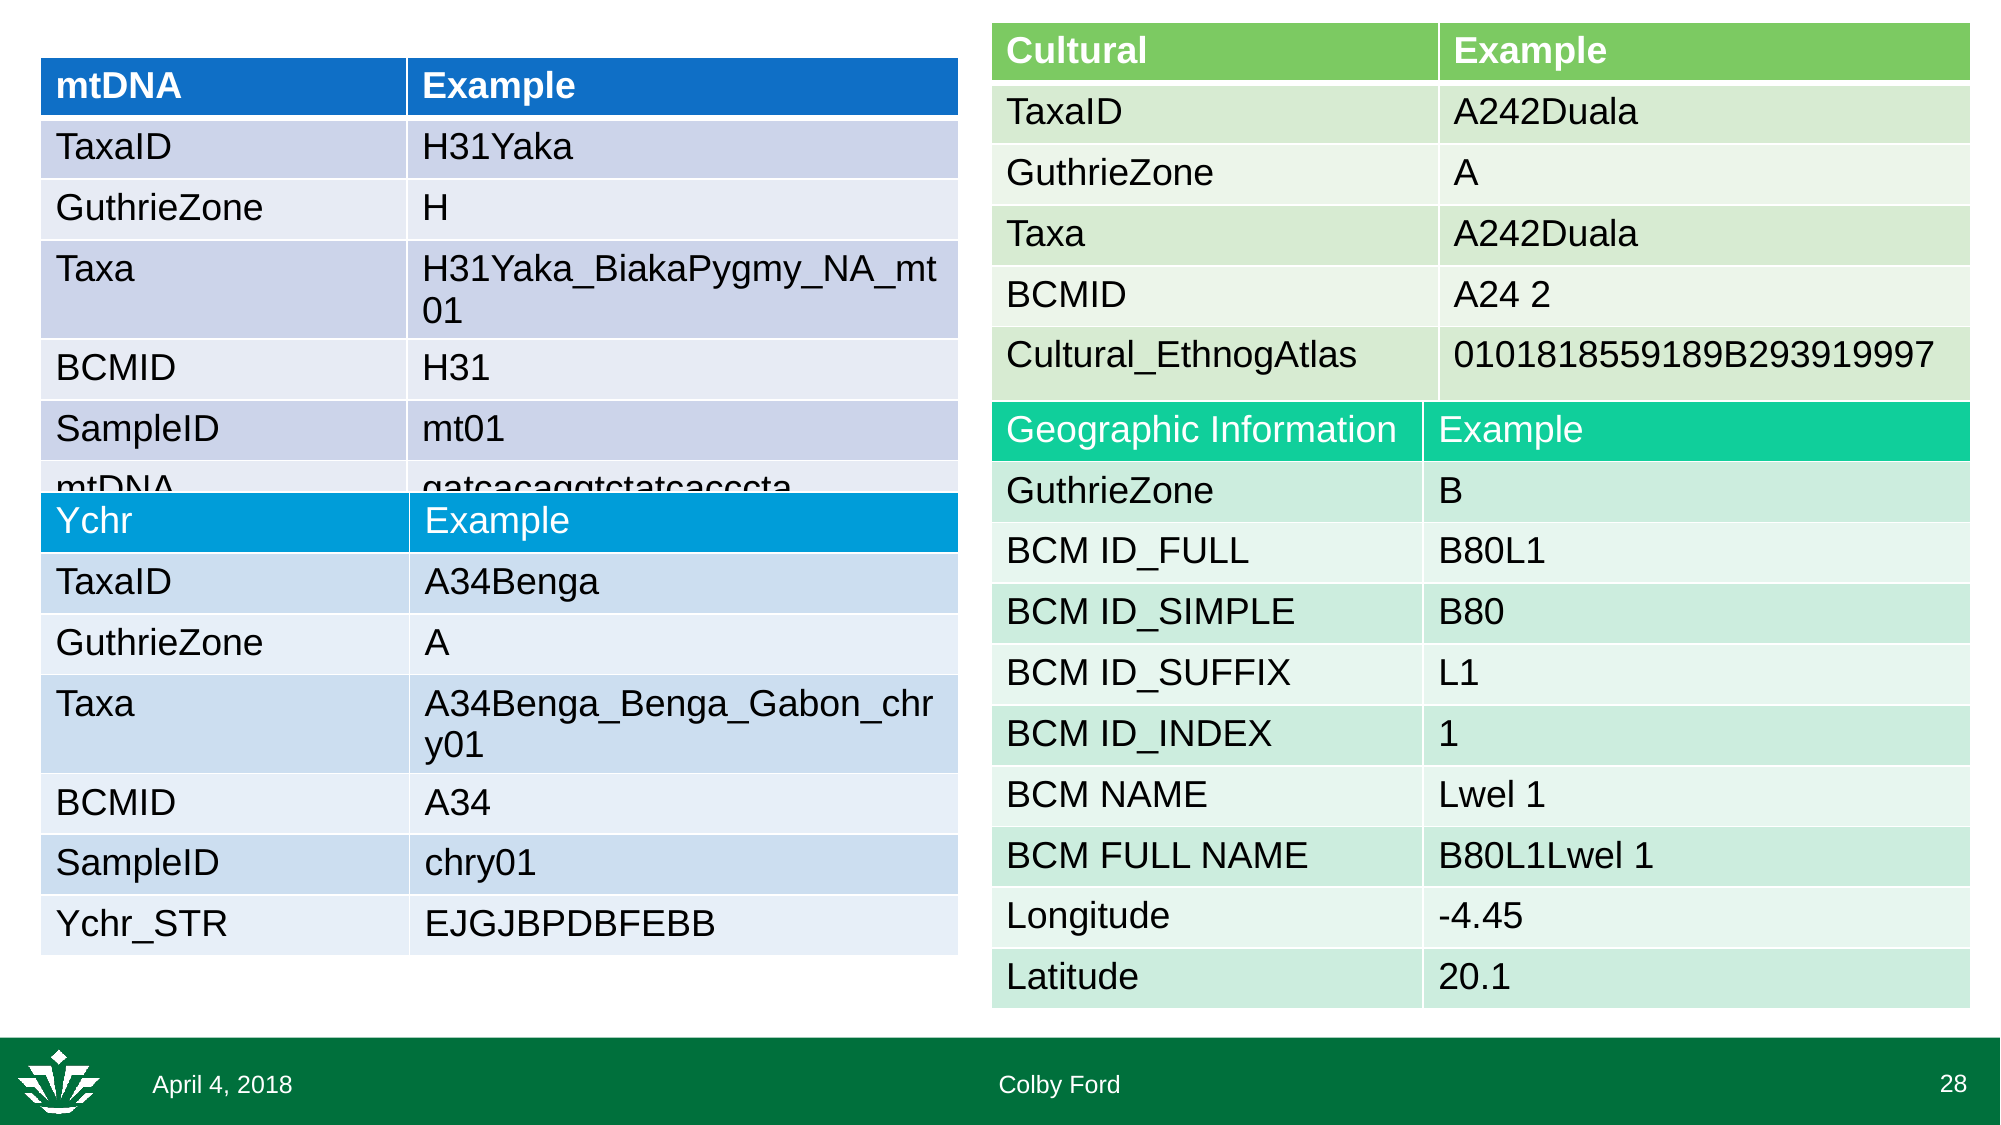

| Cultural | Example |
| --- | --- |
| TaxaID | A242Duala |
| GuthrieZone | A |
| Taxa | A242Duala |
| BCMID | A24 2 |
| Cultural\_EthnogAtlas | 0101818559189B293919997… |
| mtDNA | Example |
| --- | --- |
| TaxaID | H31Yaka |
| GuthrieZone | H |
| Taxa | H31Yaka\_BiakaPygmy\_NA\_mt01 |
| BCMID | H31 |
| SampleID | mt01 |
| mtDNA | gatcacaggtctatcacccta… |
| Geographic Information | Example |
| --- | --- |
| GuthrieZone | B |
| BCM ID\_FULL | B80L1 |
| BCM ID\_SIMPLE | B80 |
| BCM ID\_SUFFIX | L1 |
| BCM ID\_INDEX | 1 |
| BCM NAME | Lwel 1 |
| BCM FULL NAME | B80L1Lwel 1 |
| Longitude | -4.45 |
| Latitude | 20.1 |
| Ychr | Example |
| --- | --- |
| TaxaID | A34Benga |
| GuthrieZone | A |
| Taxa | A34Benga\_Benga\_Gabon\_chry01 |
| BCMID | A34 |
| SampleID | chry01 |
| Ychr\_STR | EJGJBPDBFEBB |
28
April 4, 2018
Colby Ford